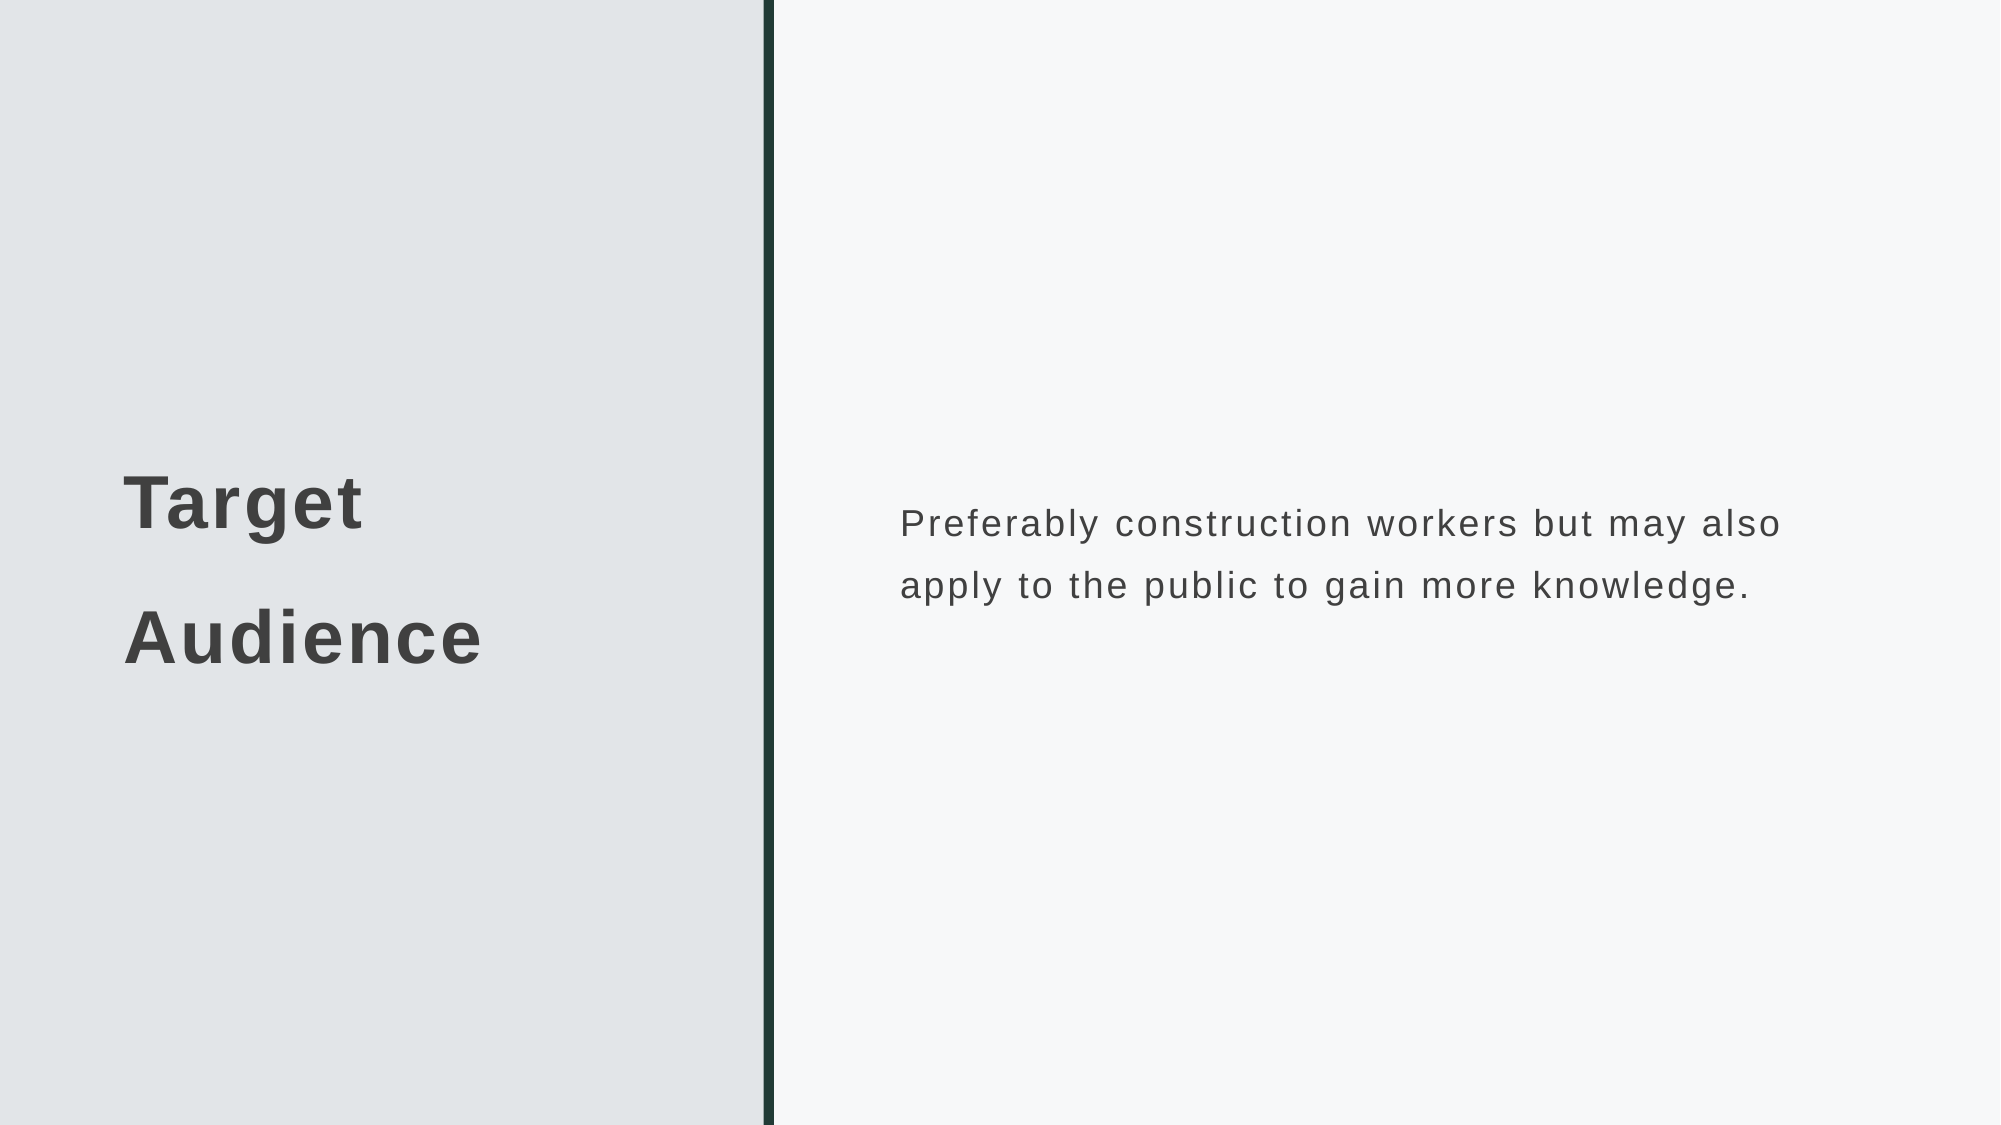

# Target Audience
Preferably construction workers but may also apply to the public to gain more knowledge.